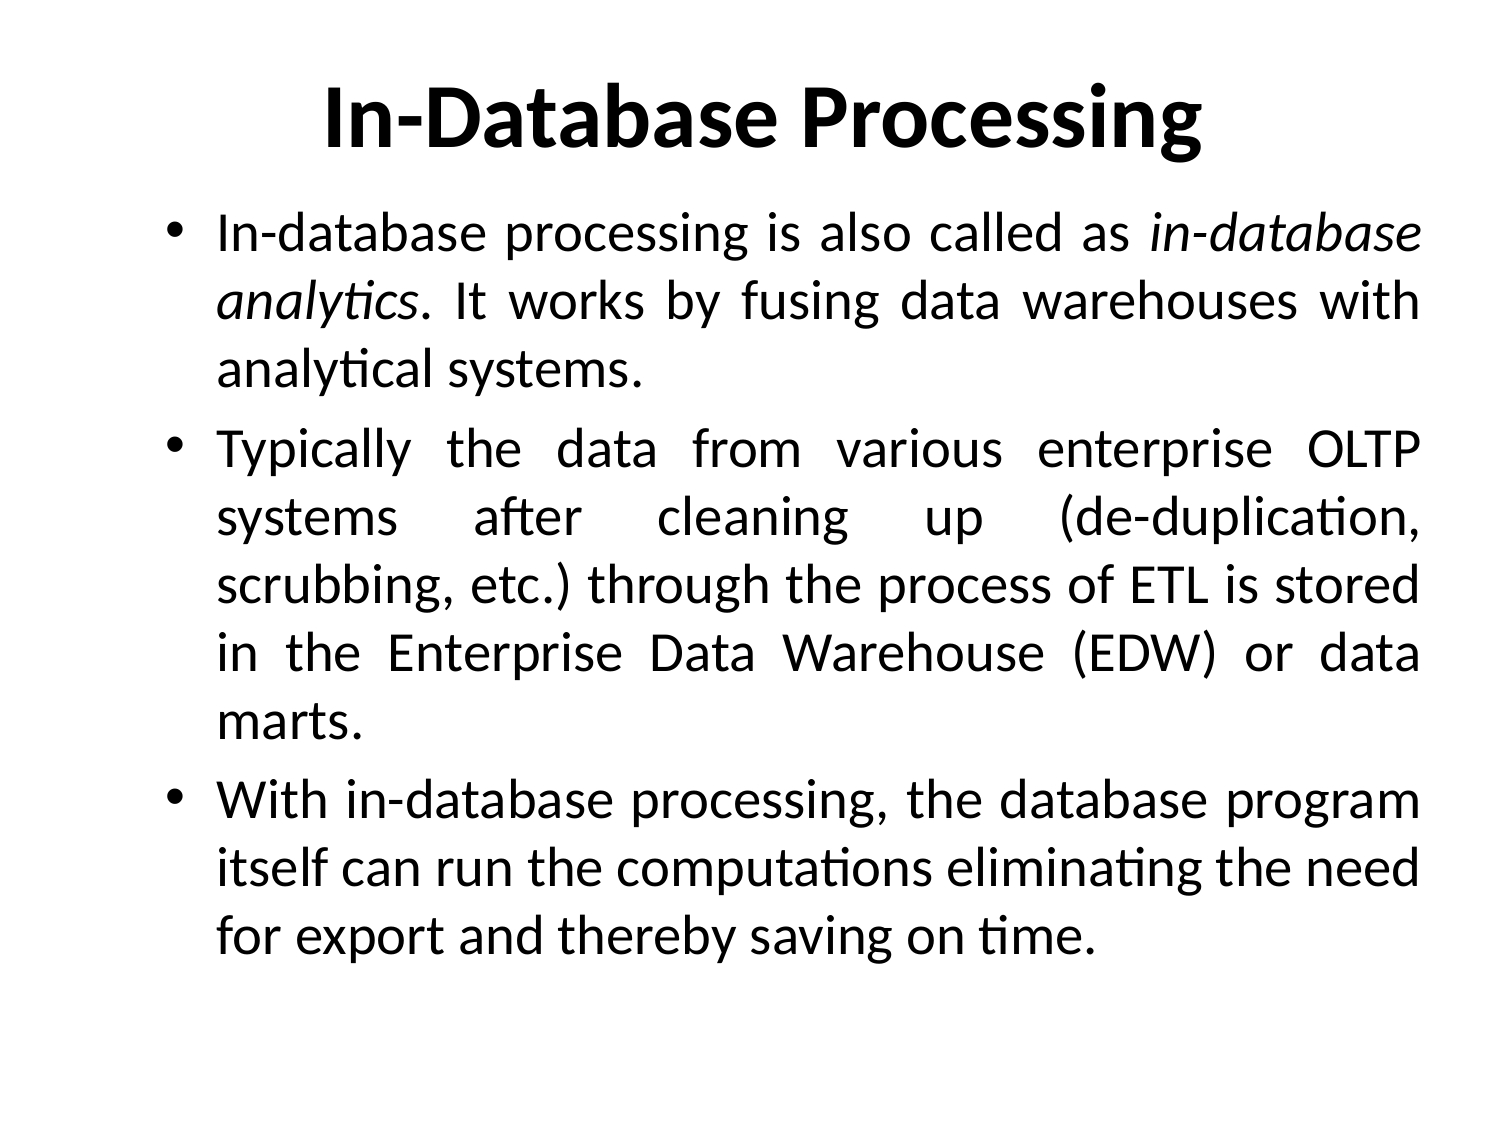

# In-Database Processing
In-database processing is also called as in-database analytics. It works by fusing data warehouses with analytical systems.
Typically the data from various enterprise OLTP systems after cleaning up (de-duplication, scrubbing, etc.) through the process of ETL is stored in the Enterprise Data Warehouse (EDW) or data marts.
With in-database processing, the database program itself can run the computations eliminating the need for export and thereby saving on time.